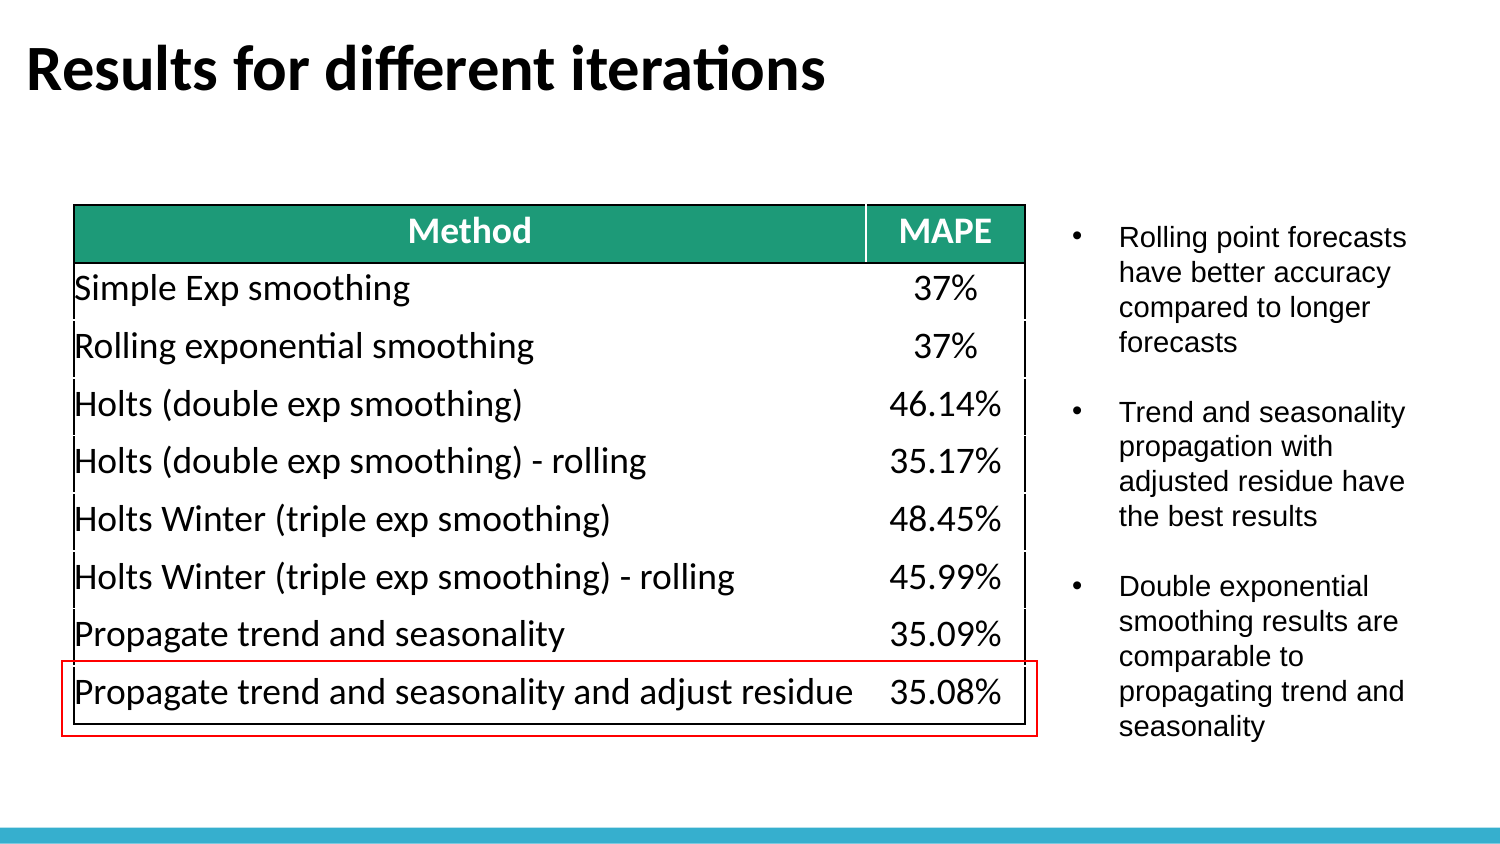

# Results for different iterations
| Method | MAPE |
| --- | --- |
| Simple Exp smoothing | 37% |
| Rolling exponential smoothing | 37% |
| Holts (double exp smoothing) | 46.14% |
| Holts (double exp smoothing) - rolling | 35.17% |
| Holts Winter (triple exp smoothing) | 48.45% |
| Holts Winter (triple exp smoothing) - rolling | 45.99% |
| Propagate trend and seasonality | 35.09% |
| Propagate trend and seasonality and adjust residue | 35.08% |
Rolling point forecasts have better accuracy compared to longer forecasts

Trend and seasonality propagation with adjusted residue have the best results

Double exponential smoothing results are comparable to propagating trend and seasonality